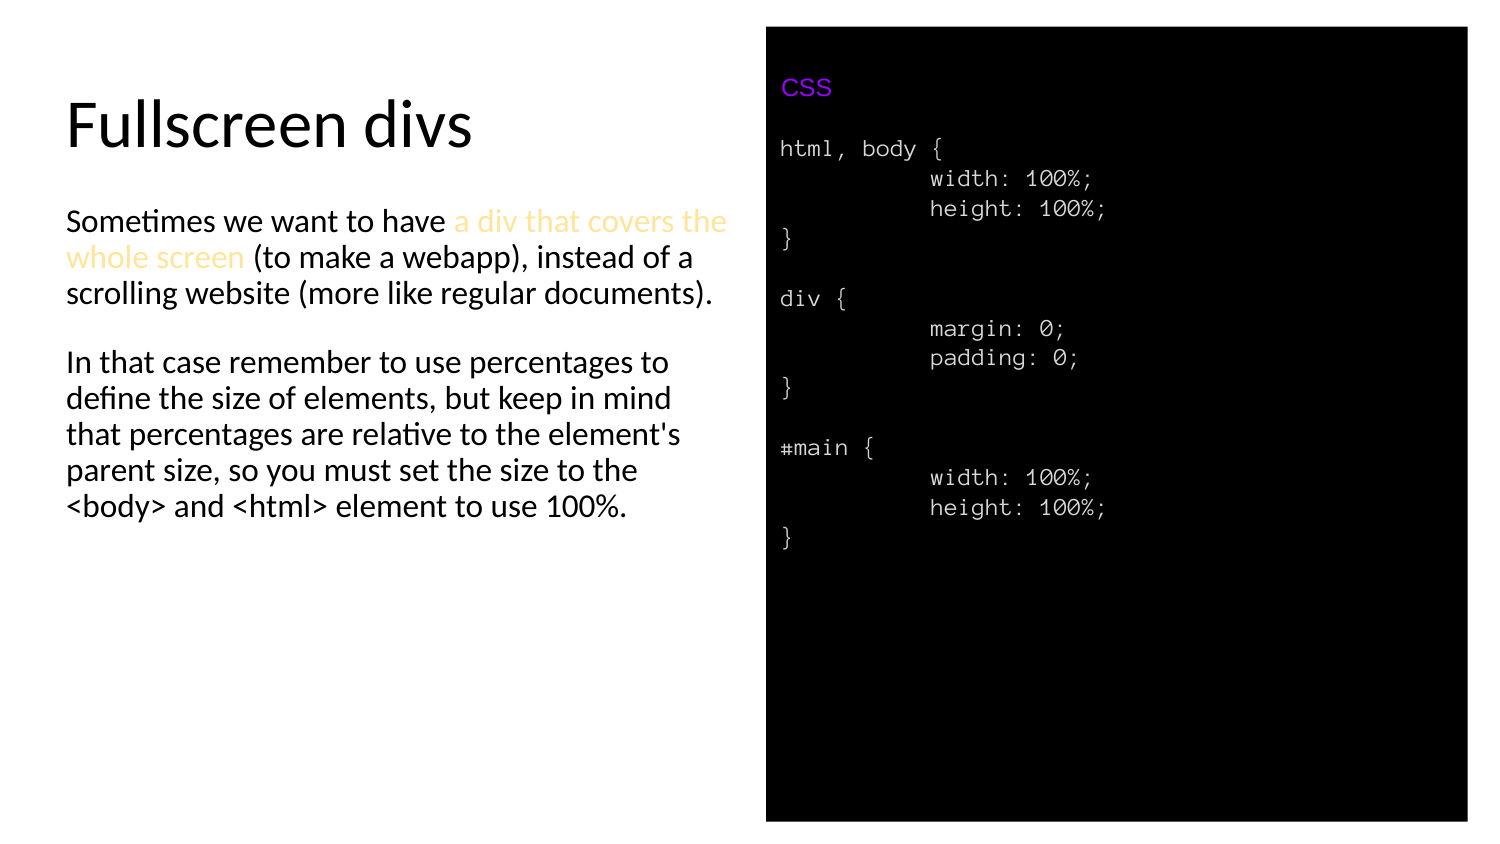

CSS

html, body {
	width: 100%;
	height: 100%;
}

div {
	margin: 0;
	padding: 0;
}

#main {
	width: 100%;
	height: 100%;
}

# Fullscreen divs
Sometimes we want to have a div that covers the whole screen (to make a webapp), instead of a scrolling website (more like regular documents).
In that case remember to use percentages to define the size of elements, but keep in mind that percentages are relative to the element's parent size, so you must set the size to the <body> and <html> element to use 100%.